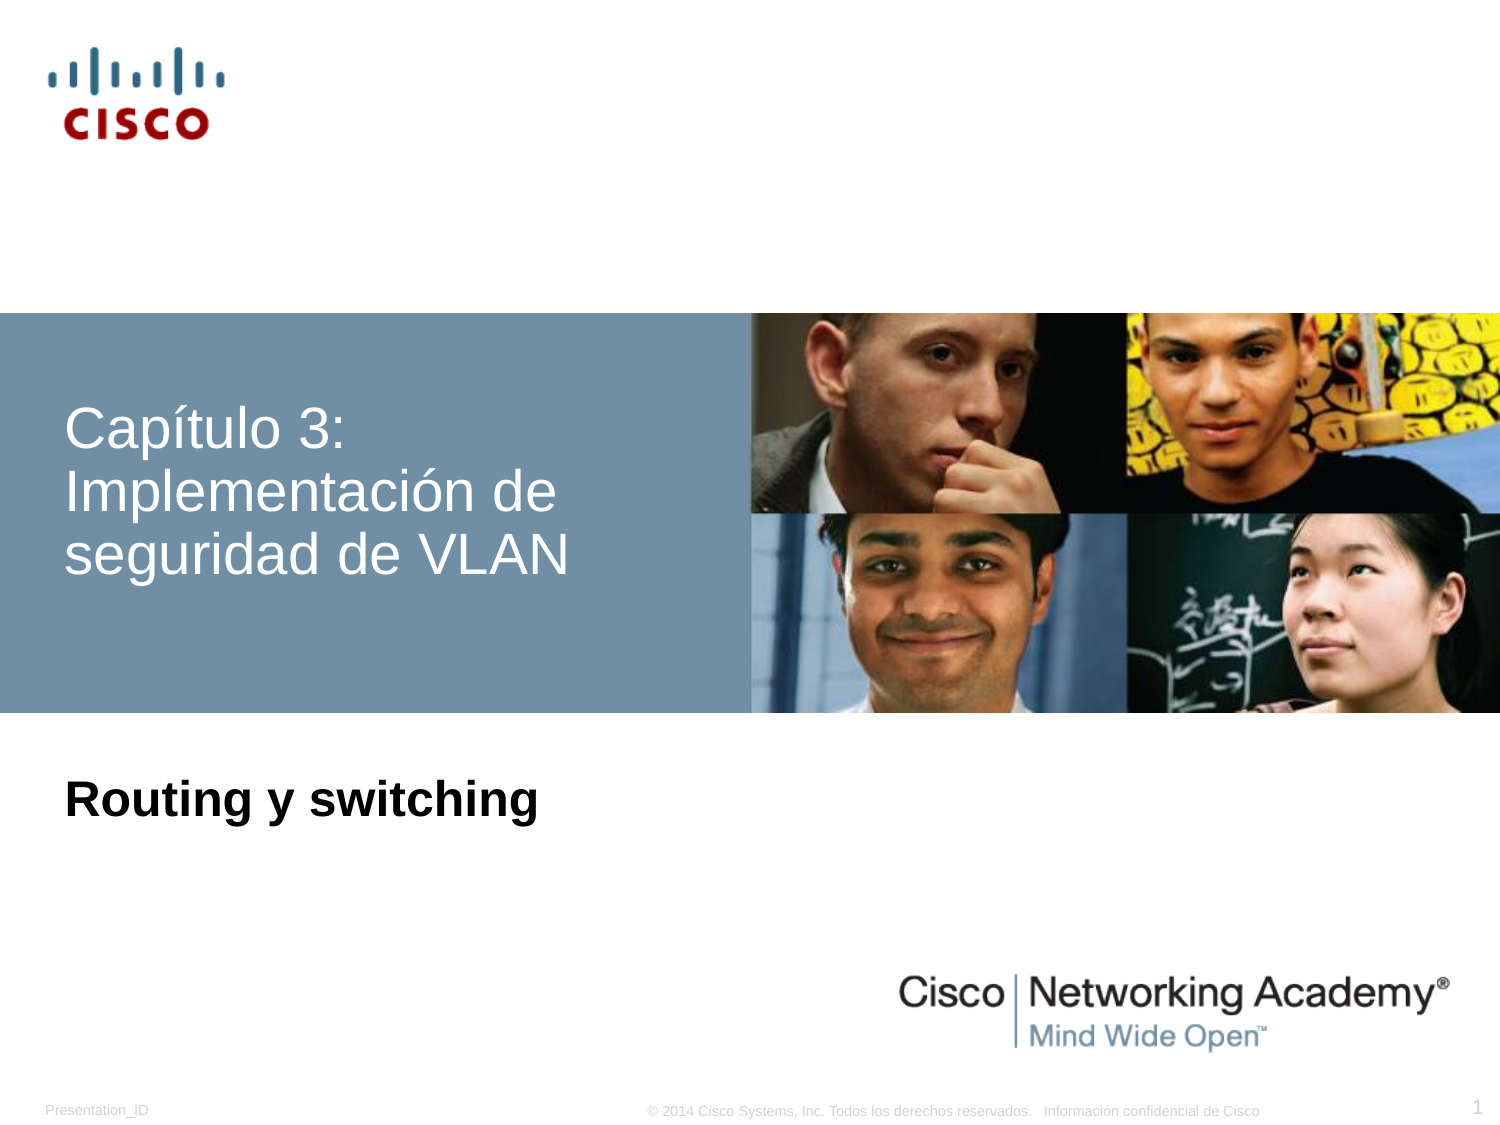

# Capítulo 3: Implementación de seguridad de VLAN
Routing y switching